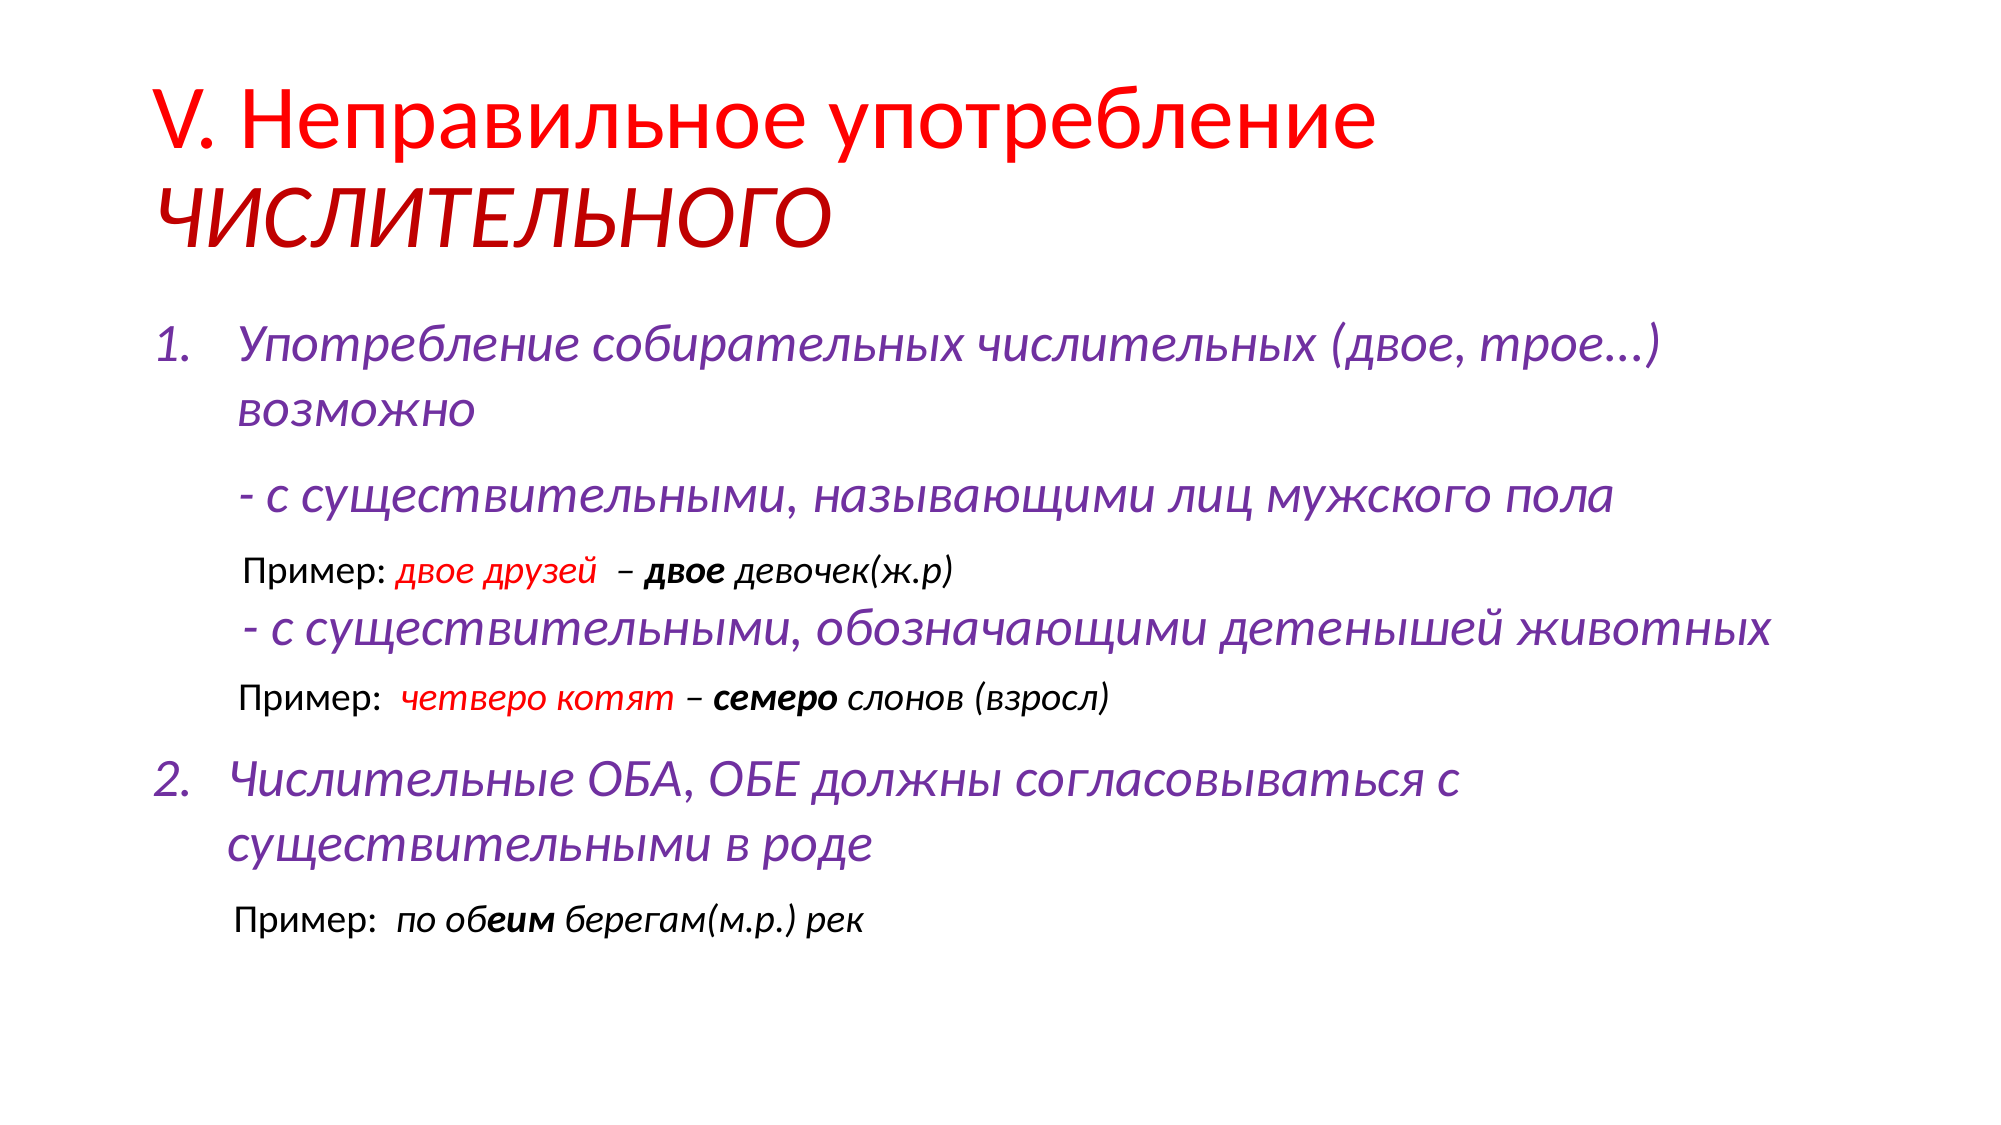

# V. Неправильное употребление ЧИСЛИТЕЛЬНОГО
Употребление собирательных числительных (двое, трое...) возможно
       - с существительными, называющими лиц мужского пола
          Пример: двое друзей  – двое девочек(ж.р)
          - с существительными, обозначающими детенышей животных
       Пример:  четверо котят – семеро слонов (взросл)
Числительные ОБА, ОБЕ должны согласовываться с существительными в роде
         Пример:  по обеим берегам(м.р.) рек